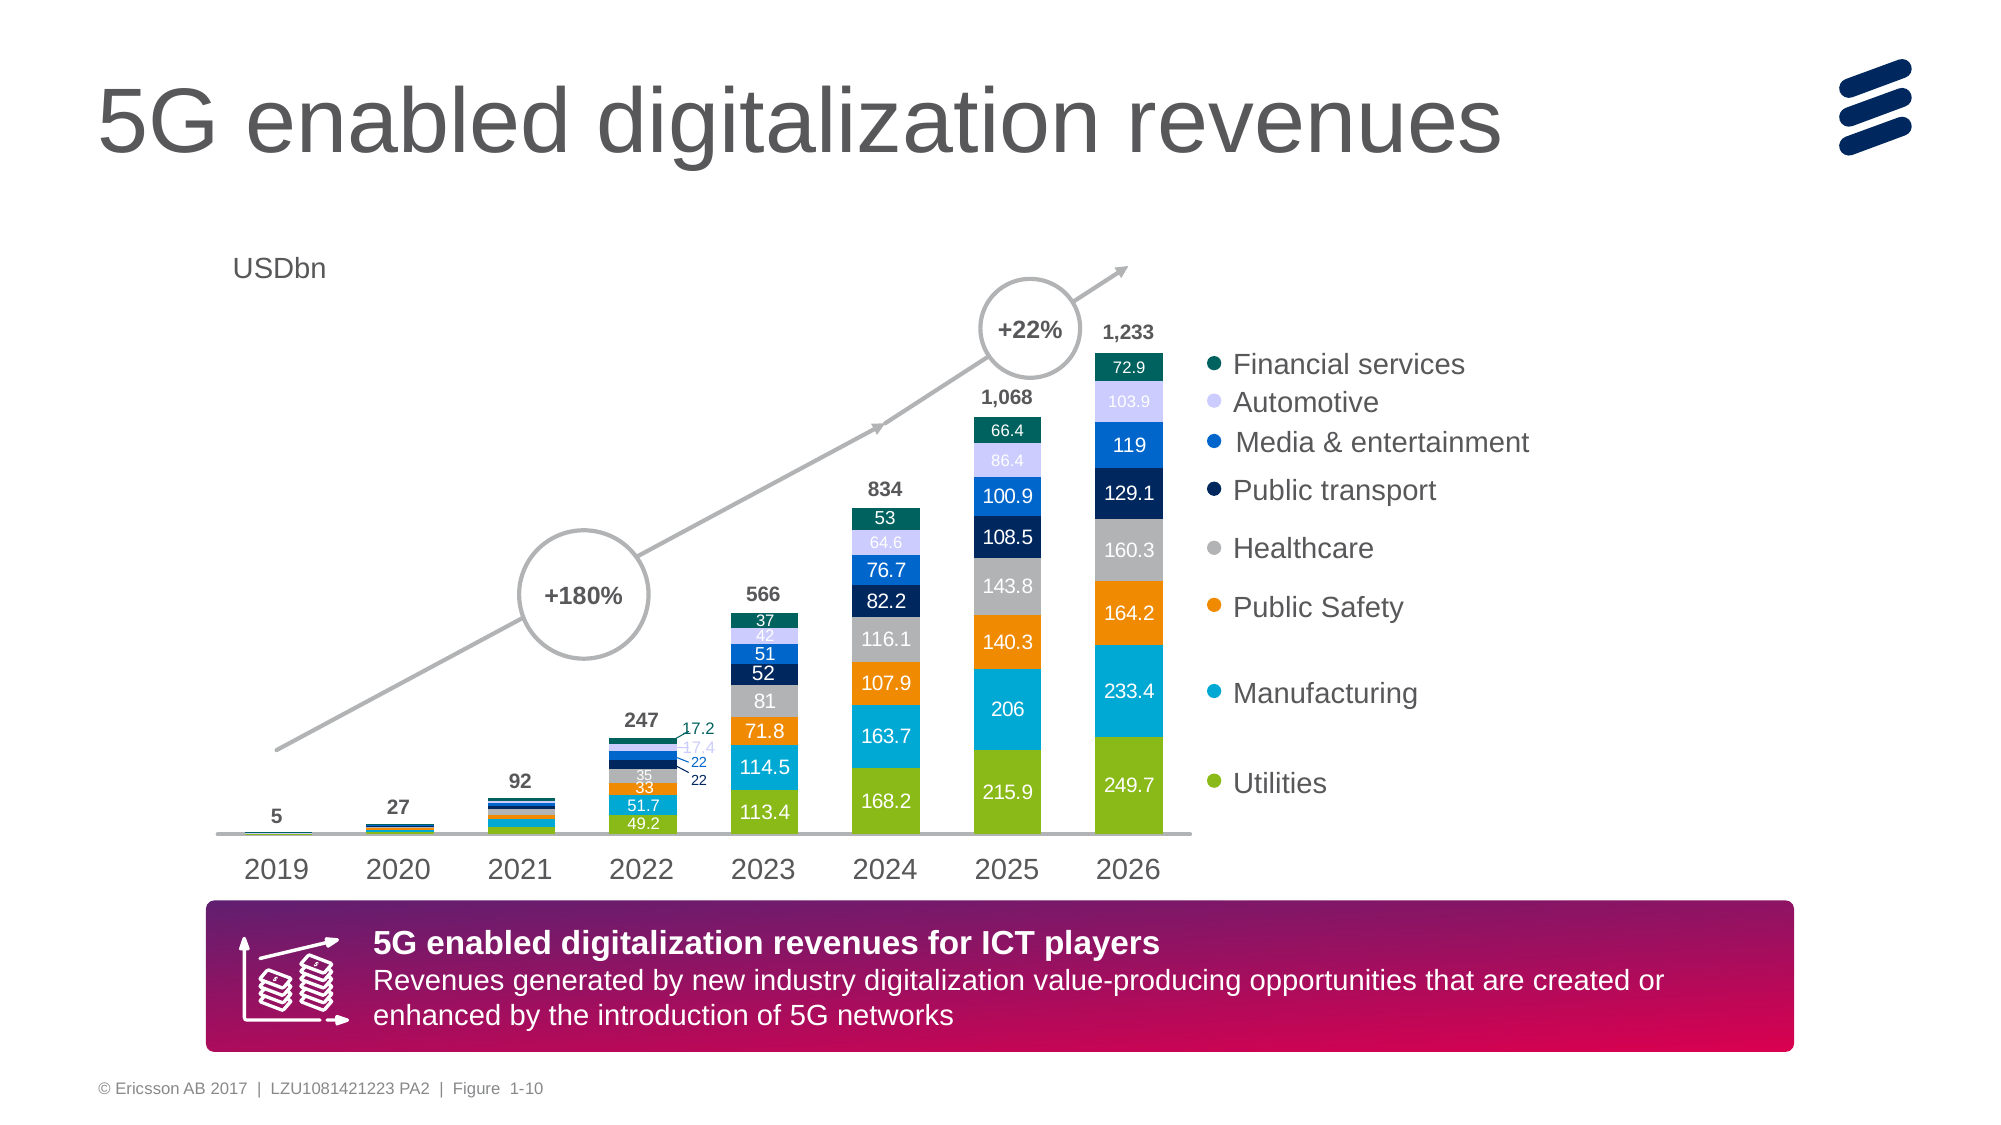

# 5G enabled digitalization revenues
USDbn
+22%
1,233

### Chart

| Category |  |  |  |  |  |  |  |  |
|---|---|---|---|---|---|---|---|---|
|  | 0.9 | 1.1 | 0.6 | 0.8 | 0.4 | 0.4 | 0.3 | 0.4 |
|  | 5.4 | 6.1 | 3.2 | 4.2 | 2.3 | 2.3 | 1.6 | 2.0 |
|  | 18.3 | 20.0 | 11.3 | 13.9 | 8.2 | 7.9 | 5.9 | 6.7 |
|  | 49.2 | 51.7 | 30.7 | 36.3 | 22.7 | 22.0 | 17.4 | 17.2 |
|  | 113.4 | 114.5 | 71.8 | 81.0 | 53.8 | 51.2 | 41.8 | 38.2 |
|  | 168.2 | 163.7 | 107.9 | 116.1 | 82.2 | 76.7 | 64.6 | 54.3 |
|  | 215.9 | 206.0 | 140.3 | 143.8 | 108.5 | 100.9 | 86.4 | 66.4 |
|  | 249.7 | 233.4 | 164.2 | 160.3 | 129.1 | 119.0 | 103.9 | 72.9 |
Financial services

Automotive
1,068

Media & entertainment

Public transport
834

53
Healthcare
+180%

566
Public Safety

37
42
51
52
Manufacturing

247
35
Utilities
92
22

33
27
5
2019
2020
2021
2022
2023
2024
2025
2026
5G enabled digitalization revenues for ICT players
Revenues generated by new industry digitalization value-producing opportunities that are created or enhanced by the introduction of 5G networks